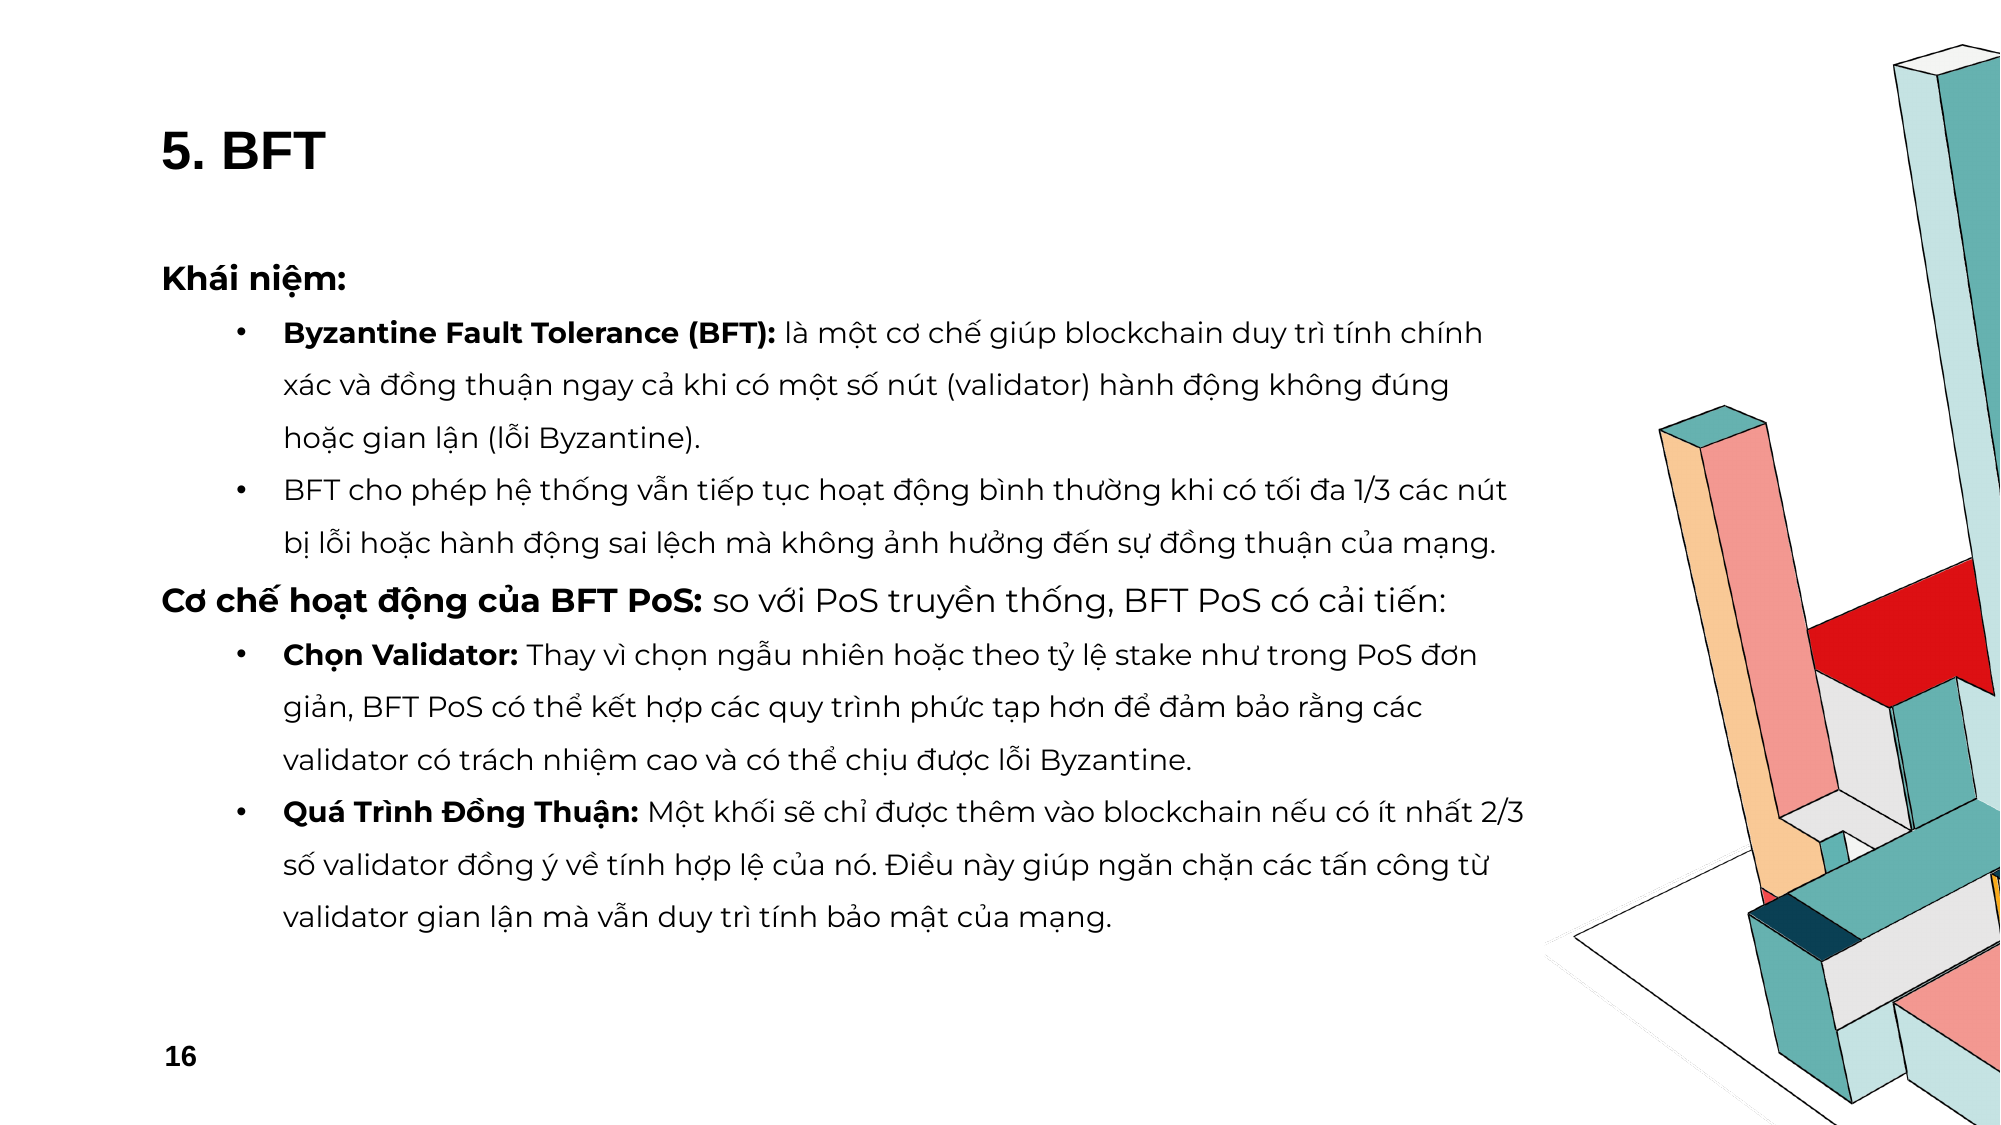

# 5. BFT
Khái niệm:
Byzantine Fault Tolerance (BFT): là một cơ chế giúp blockchain duy trì tính chính xác và đồng thuận ngay cả khi có một số nút (validator) hành động không đúng hoặc gian lận (lỗi Byzantine).
BFT cho phép hệ thống vẫn tiếp tục hoạt động bình thường khi có tối đa 1/3 các nút bị lỗi hoặc hành động sai lệch mà không ảnh hưởng đến sự đồng thuận của mạng.
Cơ chế hoạt động của BFT PoS: so với PoS truyền thống, BFT PoS có cải tiến:
Chọn Validator: Thay vì chọn ngẫu nhiên hoặc theo tỷ lệ stake như trong PoS đơn giản, BFT PoS có thể kết hợp các quy trình phức tạp hơn để đảm bảo rằng các validator có trách nhiệm cao và có thể chịu được lỗi Byzantine.
Quá Trình Đồng Thuận: Một khối sẽ chỉ được thêm vào blockchain nếu có ít nhất 2/3 số validator đồng ý về tính hợp lệ của nó. Điều này giúp ngăn chặn các tấn công từ validator gian lận mà vẫn duy trì tính bảo mật của mạng.
16